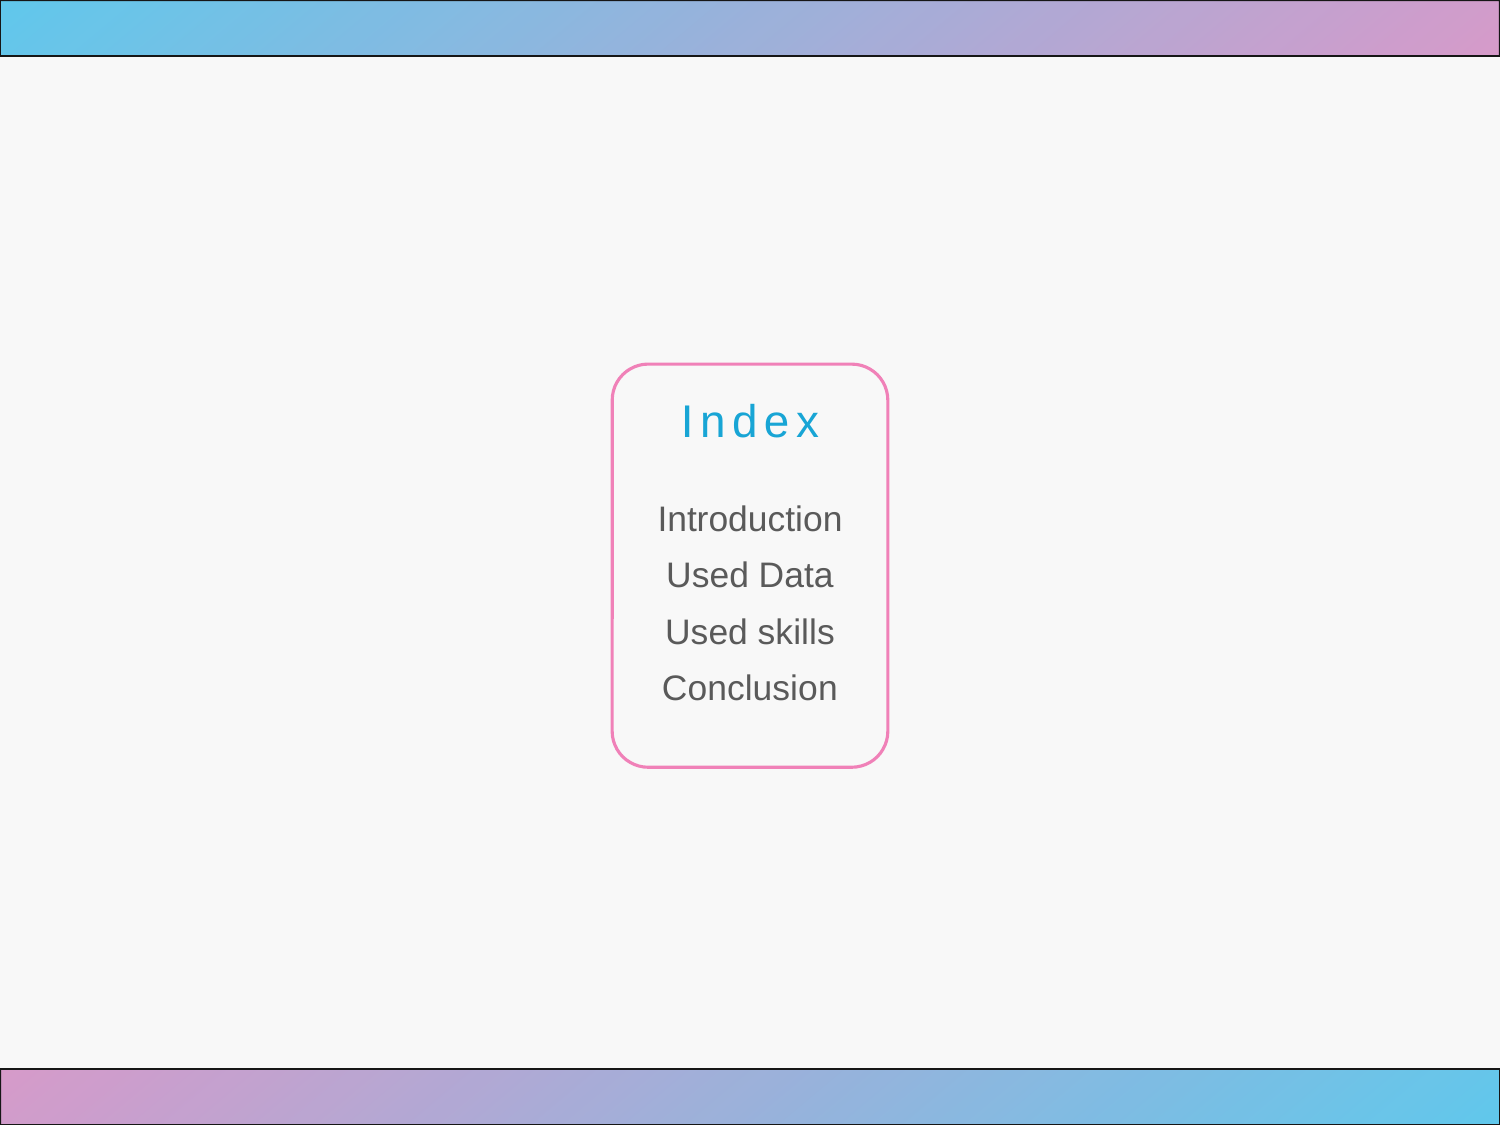

I n d e x
Introduction
Used Data
Used skills
Conclusion